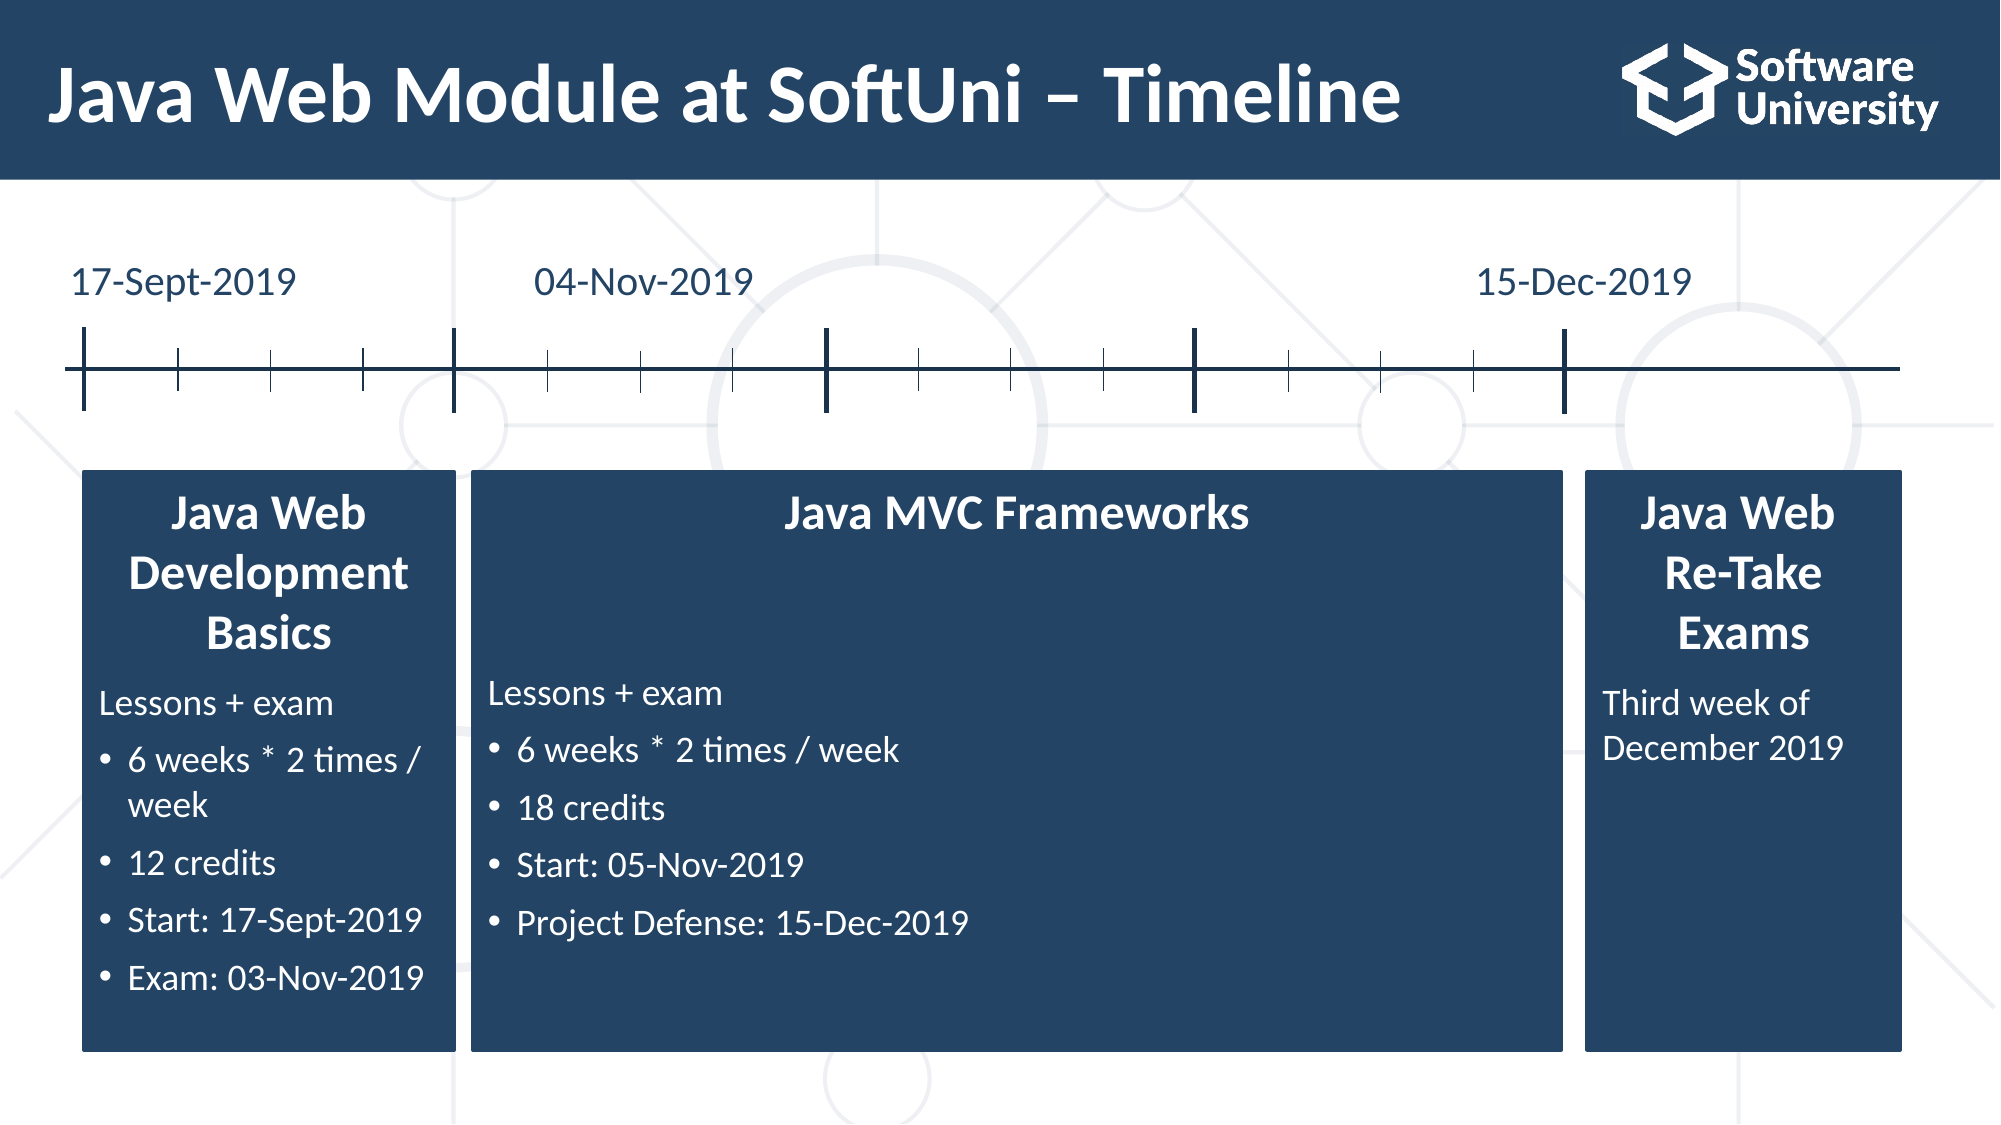

# Java Web Module at SoftUni – Timeline
17-Sept-2019
04-Nov-2019
15-Dec-2019
Java MVC Frameworks

Lessons + exam
6 weeks * 2 times / week
18 credits
Start: 05-Nov-2019
Project Defense: 15-Dec-2019
Java Web
Re-Take Exams
Third week of December 2019
Java Web Development Basics
Lessons + exam
6 weeks * 2 times / week
12 credits
Start: 17-Sept-2019
Exam: 03-Nov-2019